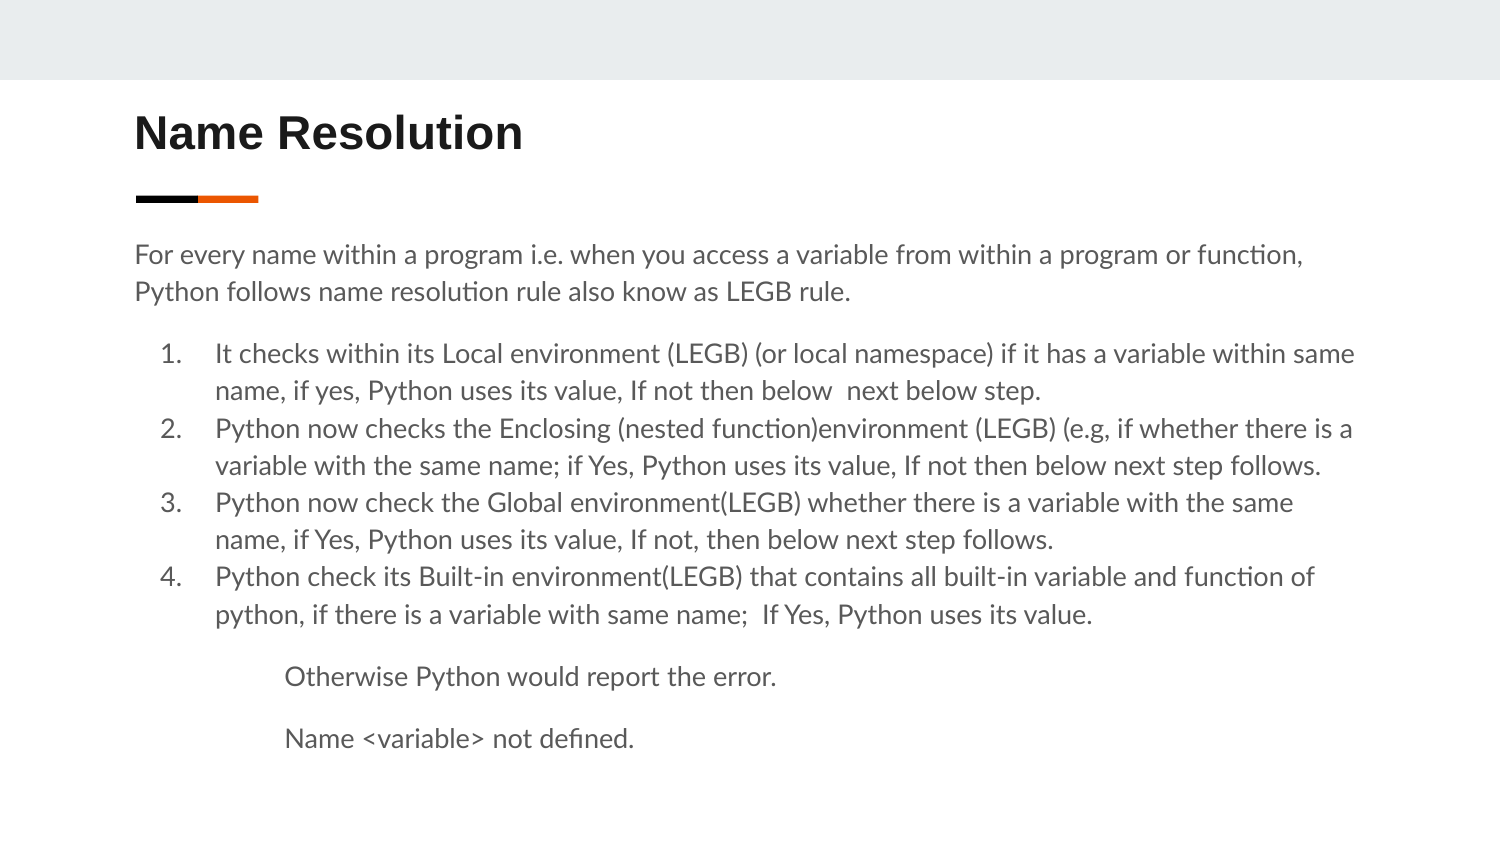

Name Resolution
For every name within a program i.e. when you access a variable from within a program or function, Python follows name resolution rule also know as LEGB rule.
It checks within its Local environment (LEGB) (or local namespace) if it has a variable within same name, if yes, Python uses its value, If not then below  next below step.
Python now checks the Enclosing (nested function)environment (LEGB) (e.g, if whether there is a variable with the same name; if Yes, Python uses its value, If not then below next step follows.
Python now check the Global environment(LEGB) whether there is a variable with the same name, if Yes, Python uses its value, If not, then below next step follows.
Python check its Built-in environment(LEGB) that contains all built-in variable and function of python, if there is a variable with same name;  If Yes, Python uses its value.
	Otherwise Python would report the error.
	Name <variable> not defined.